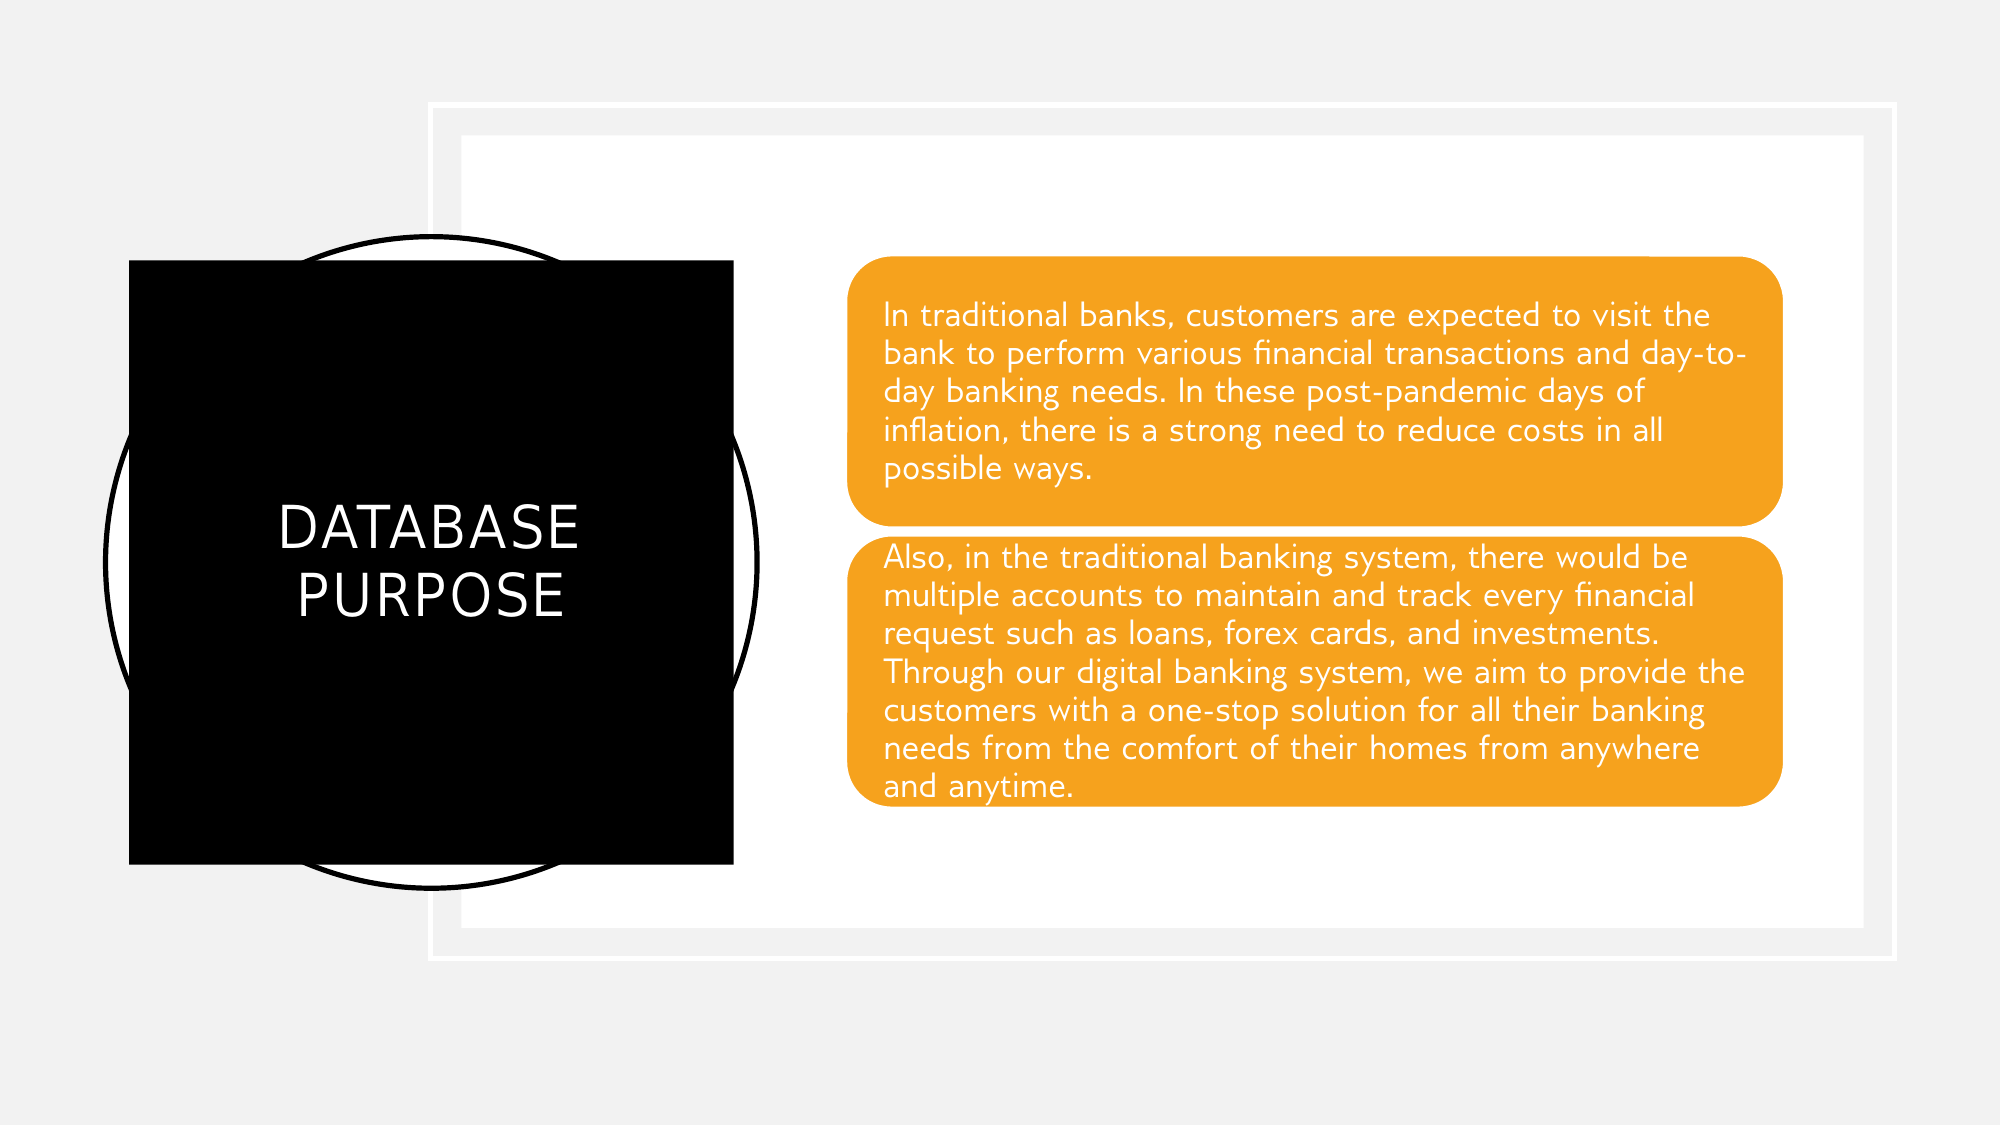

In traditional banks, customers are expected to visit the bank to perform various financial transactions and day-to-day banking needs. In these post-pandemic days of inflation, there is a strong need to reduce costs in all possible ways.
Also, in the traditional banking system, there would be multiple accounts to maintain and track every financial request such as loans, forex cards, and investments. Through our digital banking system, we aim to provide the customers with a one-stop solution for all their banking needs from the comfort of their homes from anywhere and anytime.

# Database purpose